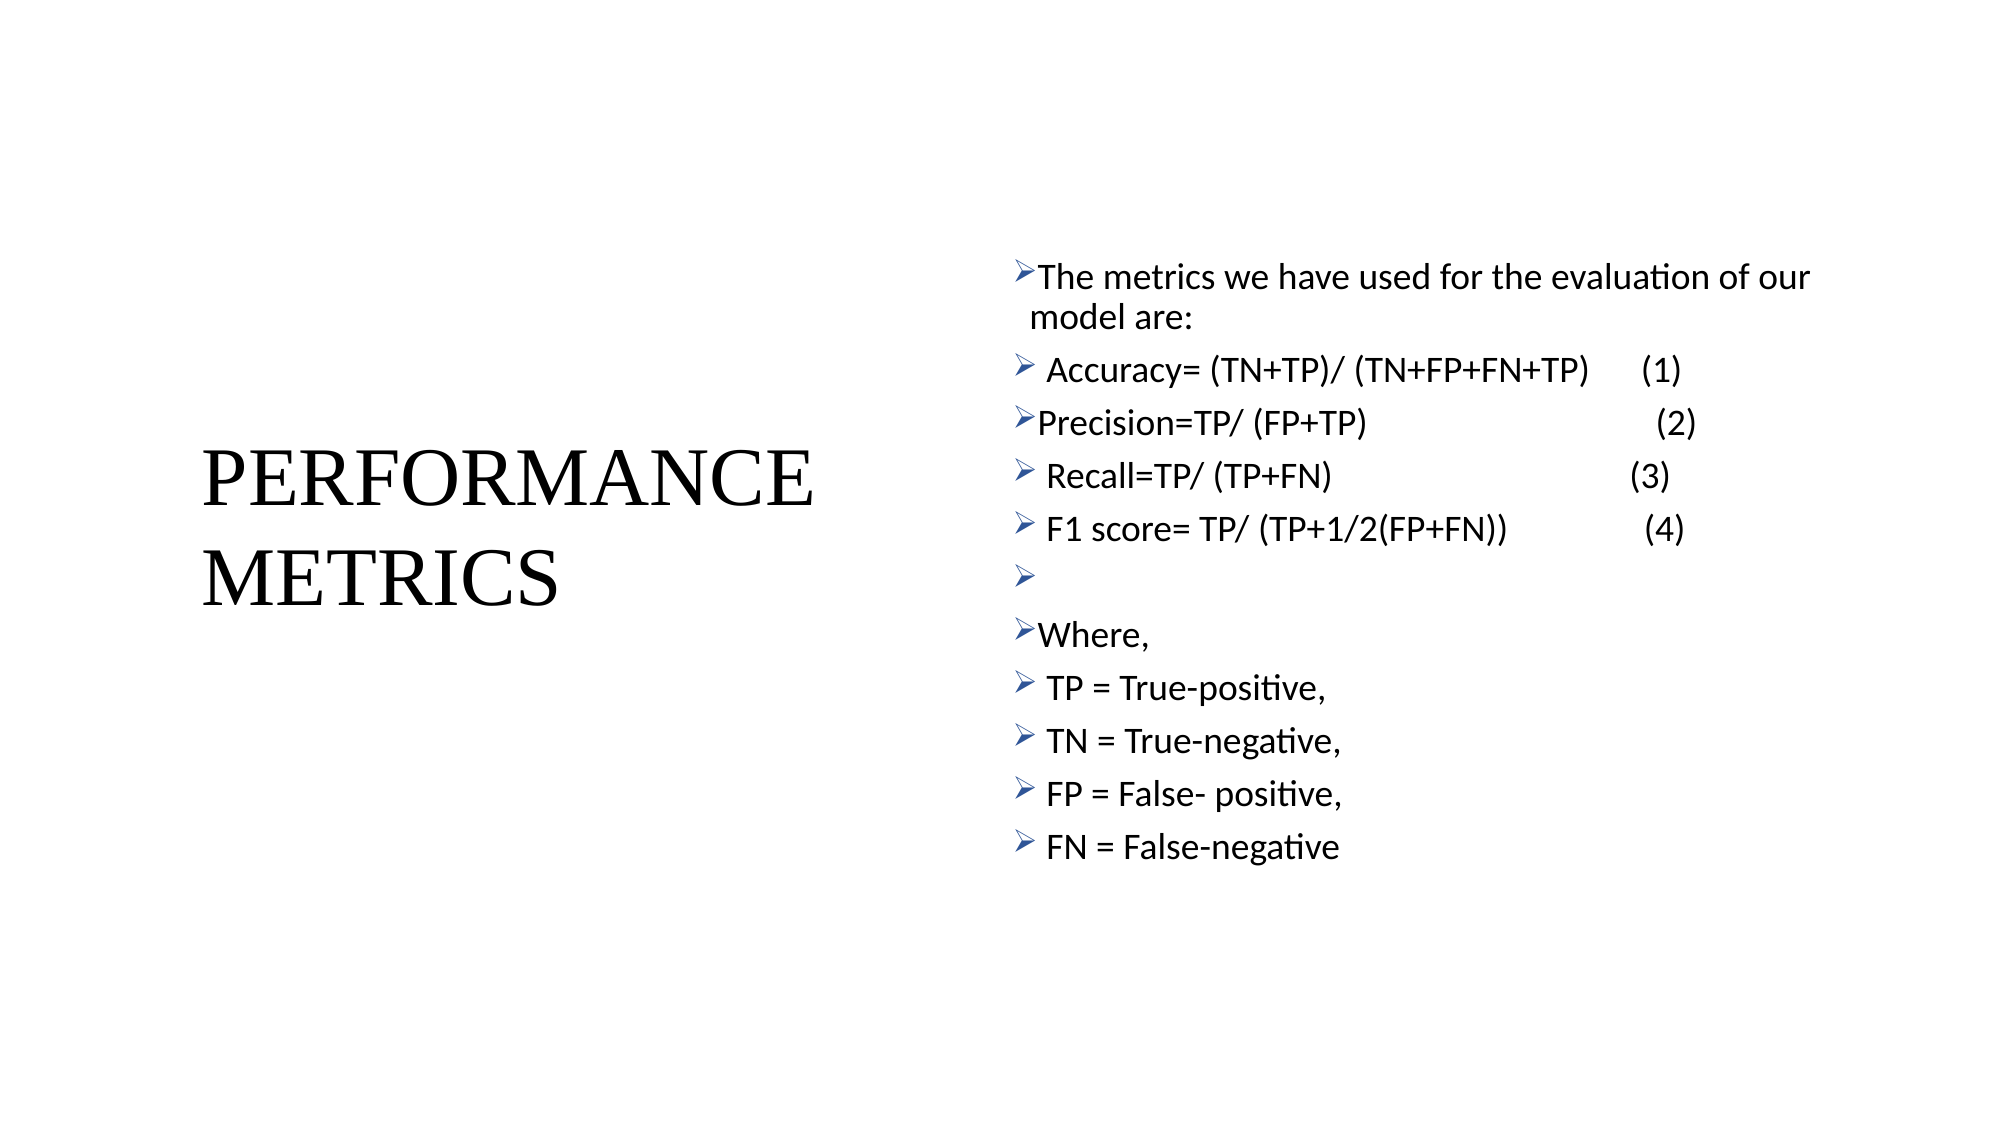

The metrics we have used for the evaluation of our model are:
 Accuracy= (TN+TP)/ (TN+FP+FN+TP)      (1)
Precision=TP/ (FP+TP)                                  (2)
 Recall=TP/ (TP+FN)                                   (3)
 F1 score= TP/ (TP+1/2(FP+FN))                (4)

Where,
 TP = True-positive,
 TN = True-negative,
 FP = False- positive,
 FN = False-negative
# Performance metrics
PERFORMANCE METRICS